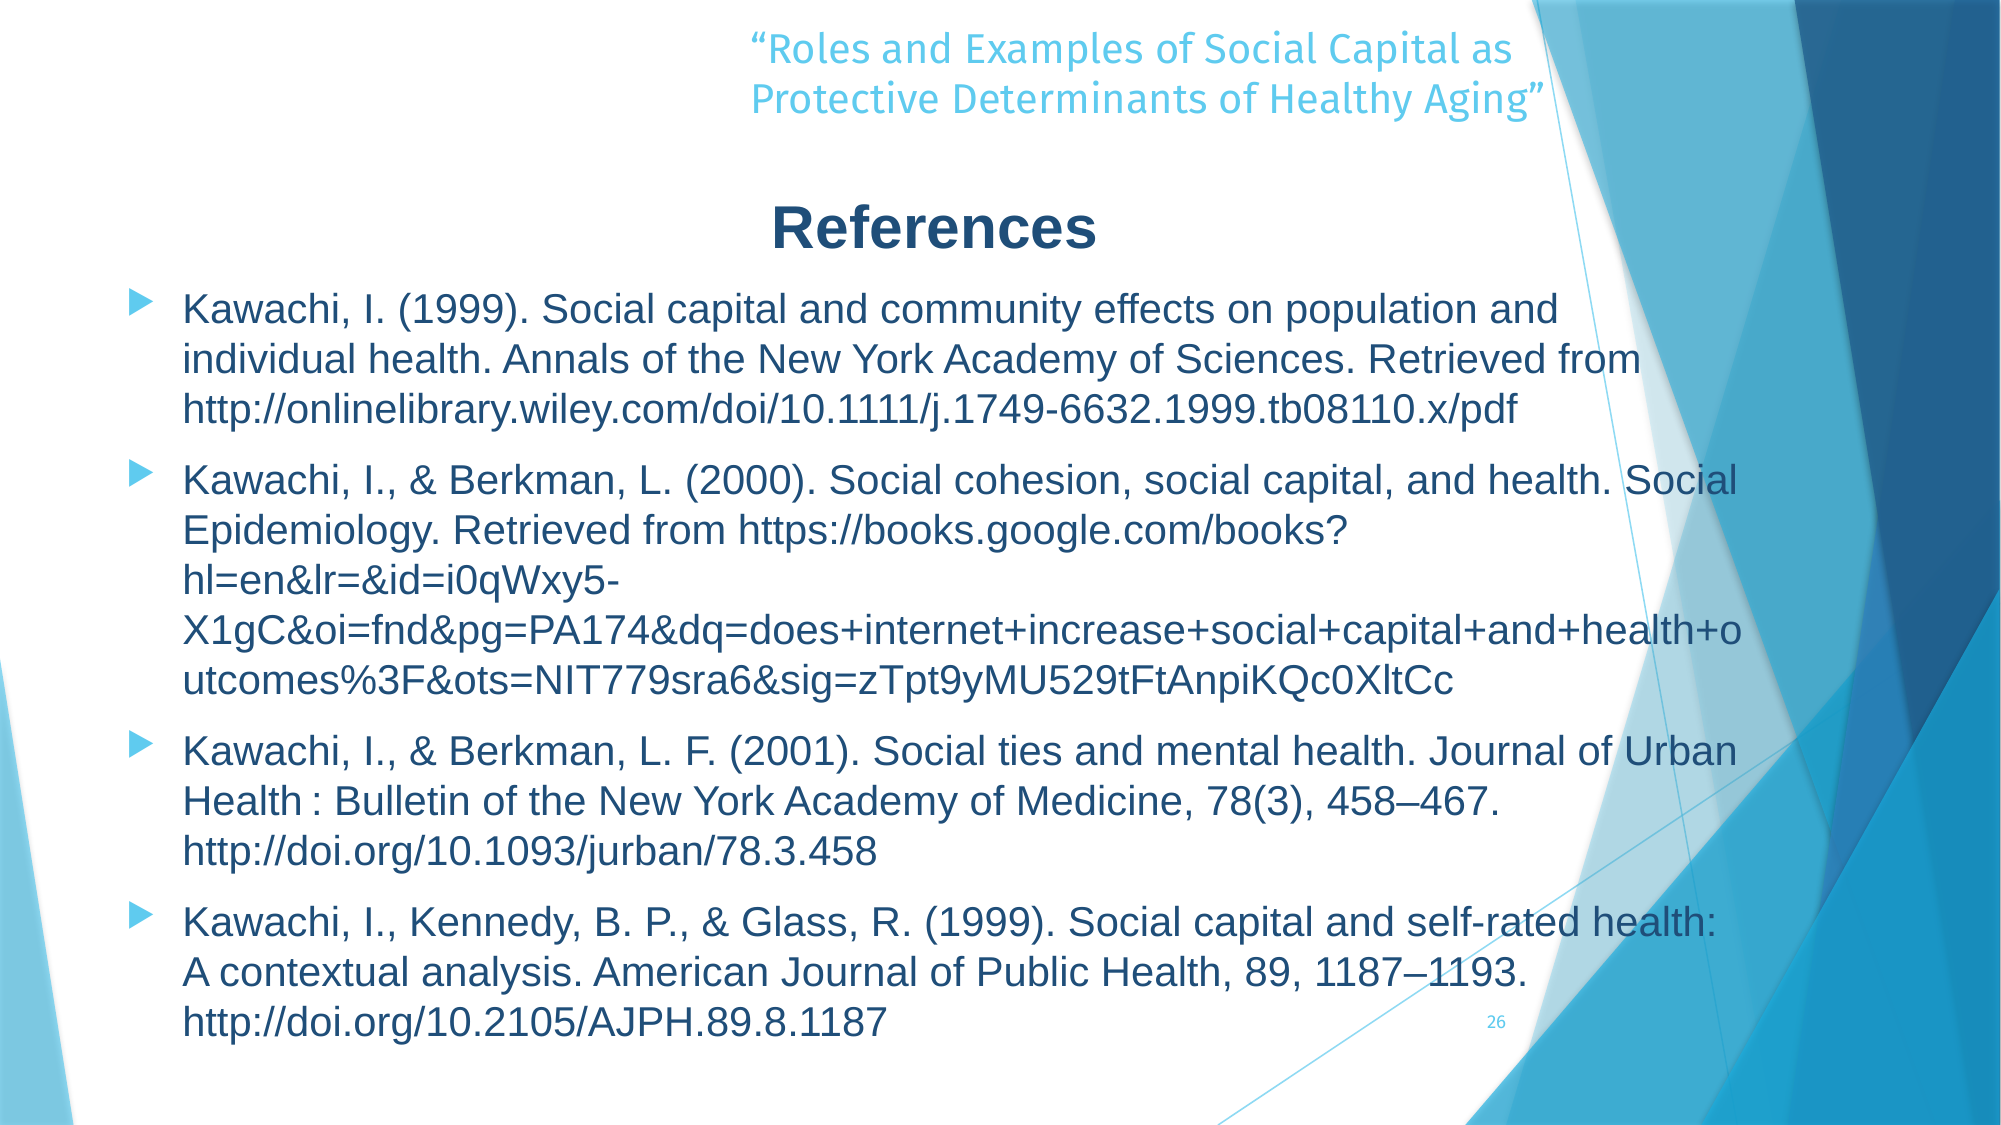

“Roles and Examples of Social Capital as Protective Determinants of Healthy Aging”
References
Kawachi, I. (1999). Social capital and community effects on population and individual health. Annals of the New York Academy of Sciences. Retrieved from http://onlinelibrary.wiley.com/doi/10.1111/j.1749-6632.1999.tb08110.x/pdf
Kawachi, I., & Berkman, L. (2000). Social cohesion, social capital, and health. Social Epidemiology. Retrieved from https://books.google.com/books?hl=en&lr=&id=i0qWxy5-X1gC&oi=fnd&pg=PA174&dq=does+internet+increase+social+capital+and+health+outcomes%3F&ots=NIT779sra6&sig=zTpt9yMU529tFtAnpiKQc0XltCc
Kawachi, I., & Berkman, L. F. (2001). Social ties and mental health. Journal of Urban Health : Bulletin of the New York Academy of Medicine, 78(3), 458–467. http://doi.org/10.1093/jurban/78.3.458
Kawachi, I., Kennedy, B. P., & Glass, R. (1999). Social capital and self-rated health: A contextual analysis. American Journal of Public Health, 89, 1187–1193. http://doi.org/10.2105/AJPH.89.8.1187
26